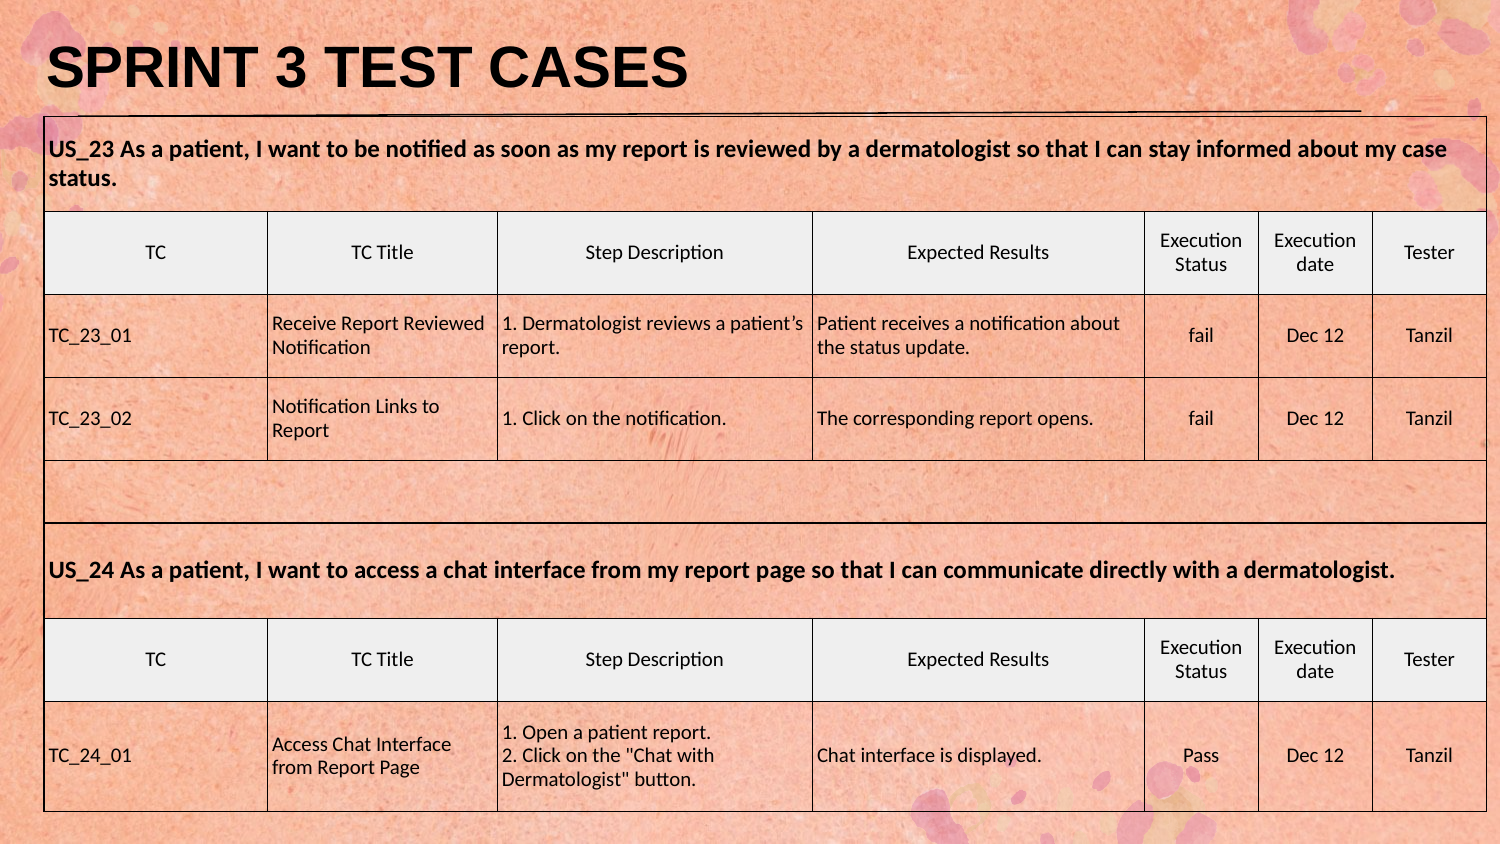

SPRINT 3 TEST CASES
| US\_23 As a patient, I want to be notified as soon as my report is reviewed by a dermatologist so that I can stay informed about my case status. |  |  |  |  |  |  |
| --- | --- | --- | --- | --- | --- | --- |
| TC | TC Title | Step Description | Expected Results | Execution Status | Execution date | Tester |
| TC\_23\_01 | Receive Report Reviewed Notification | 1. Dermatologist reviews a patient’s report. | Patient receives a notification about the status update. | fail | Dec 12 | Tanzil |
| TC\_23\_02 | Notification Links to Report | 1. Click on the notification. | The corresponding report opens. | fail | Dec 12 | Tanzil |
|  |  |  |  |  |  |  |
| US\_24 As a patient, I want to access a chat interface from my report page so that I can communicate directly with a dermatologist. |  |  |  |  |  |  |
| TC | TC Title | Step Description | Expected Results | Execution Status | Execution date | Tester |
| TC\_24\_01 | Access Chat Interface from Report Page | 1. Open a patient report. 2. Click on the "Chat with Dermatologist" button. | Chat interface is displayed. | Pass | Dec 12 | Tanzil |